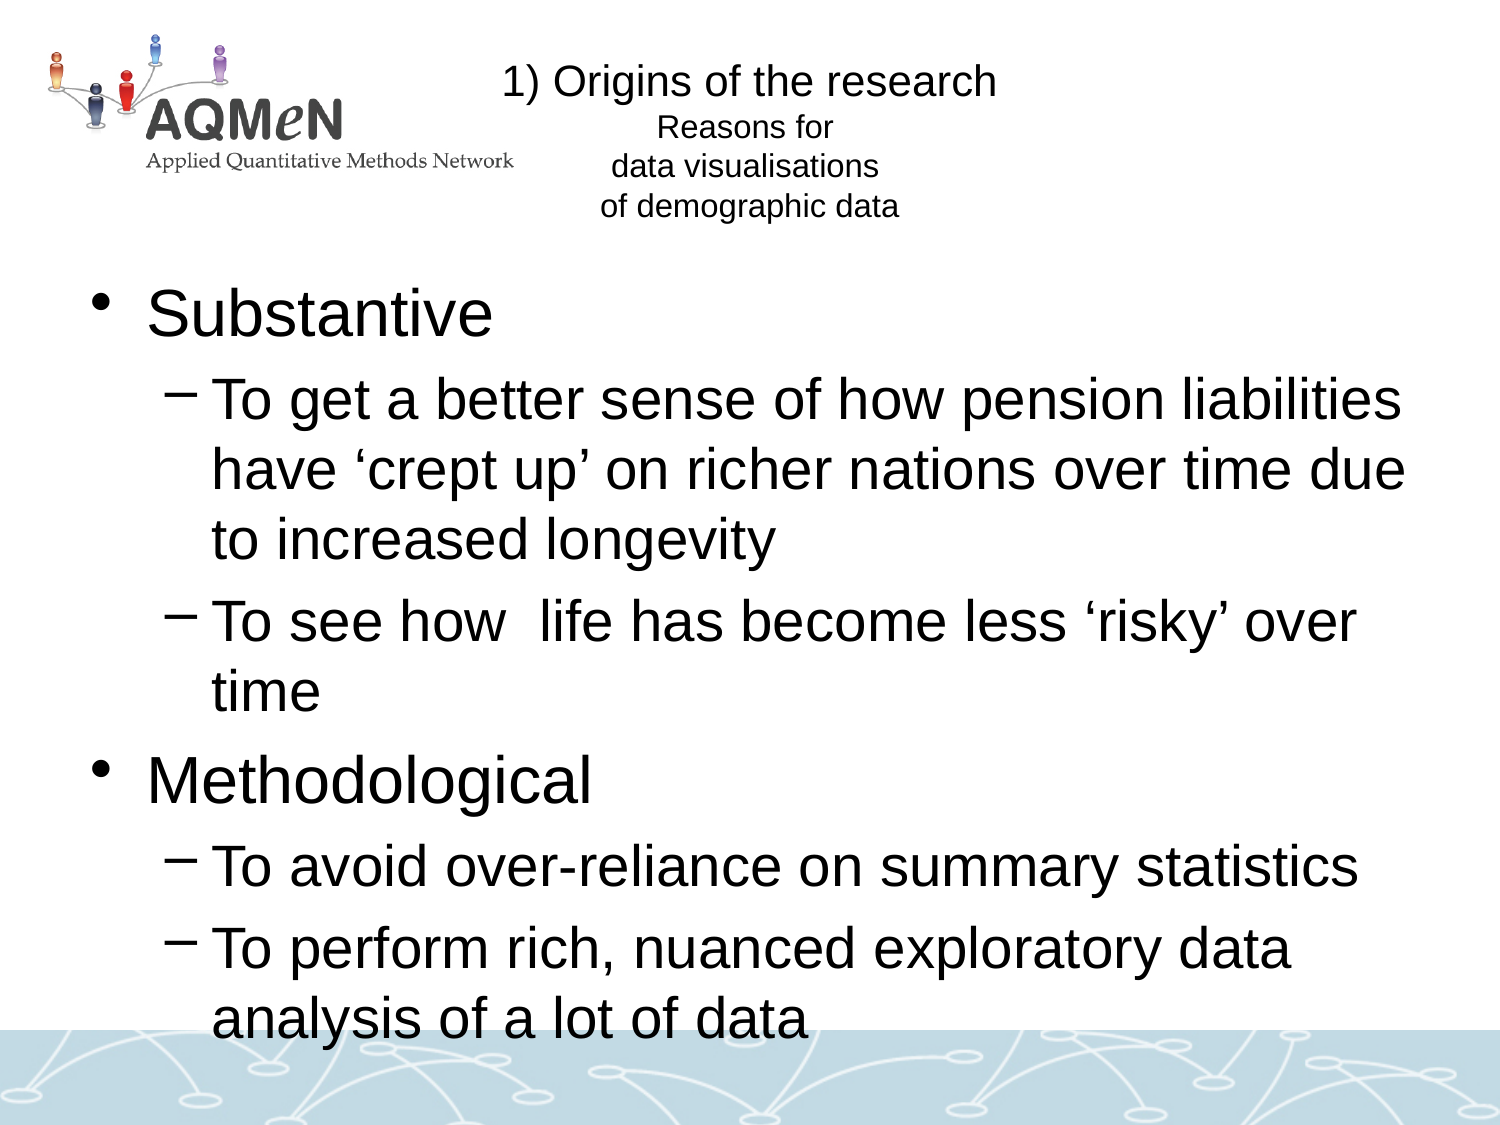

# 1) Origins of the research Reasons for data visualisations of demographic data
Substantive
To get a better sense of how pension liabilities have ‘crept up’ on richer nations over time due to increased longevity
To see how  life has become less ‘risky’ over time
Methodological
To avoid over-reliance on summary statistics
To perform rich, nuanced exploratory data analysis of a lot of data